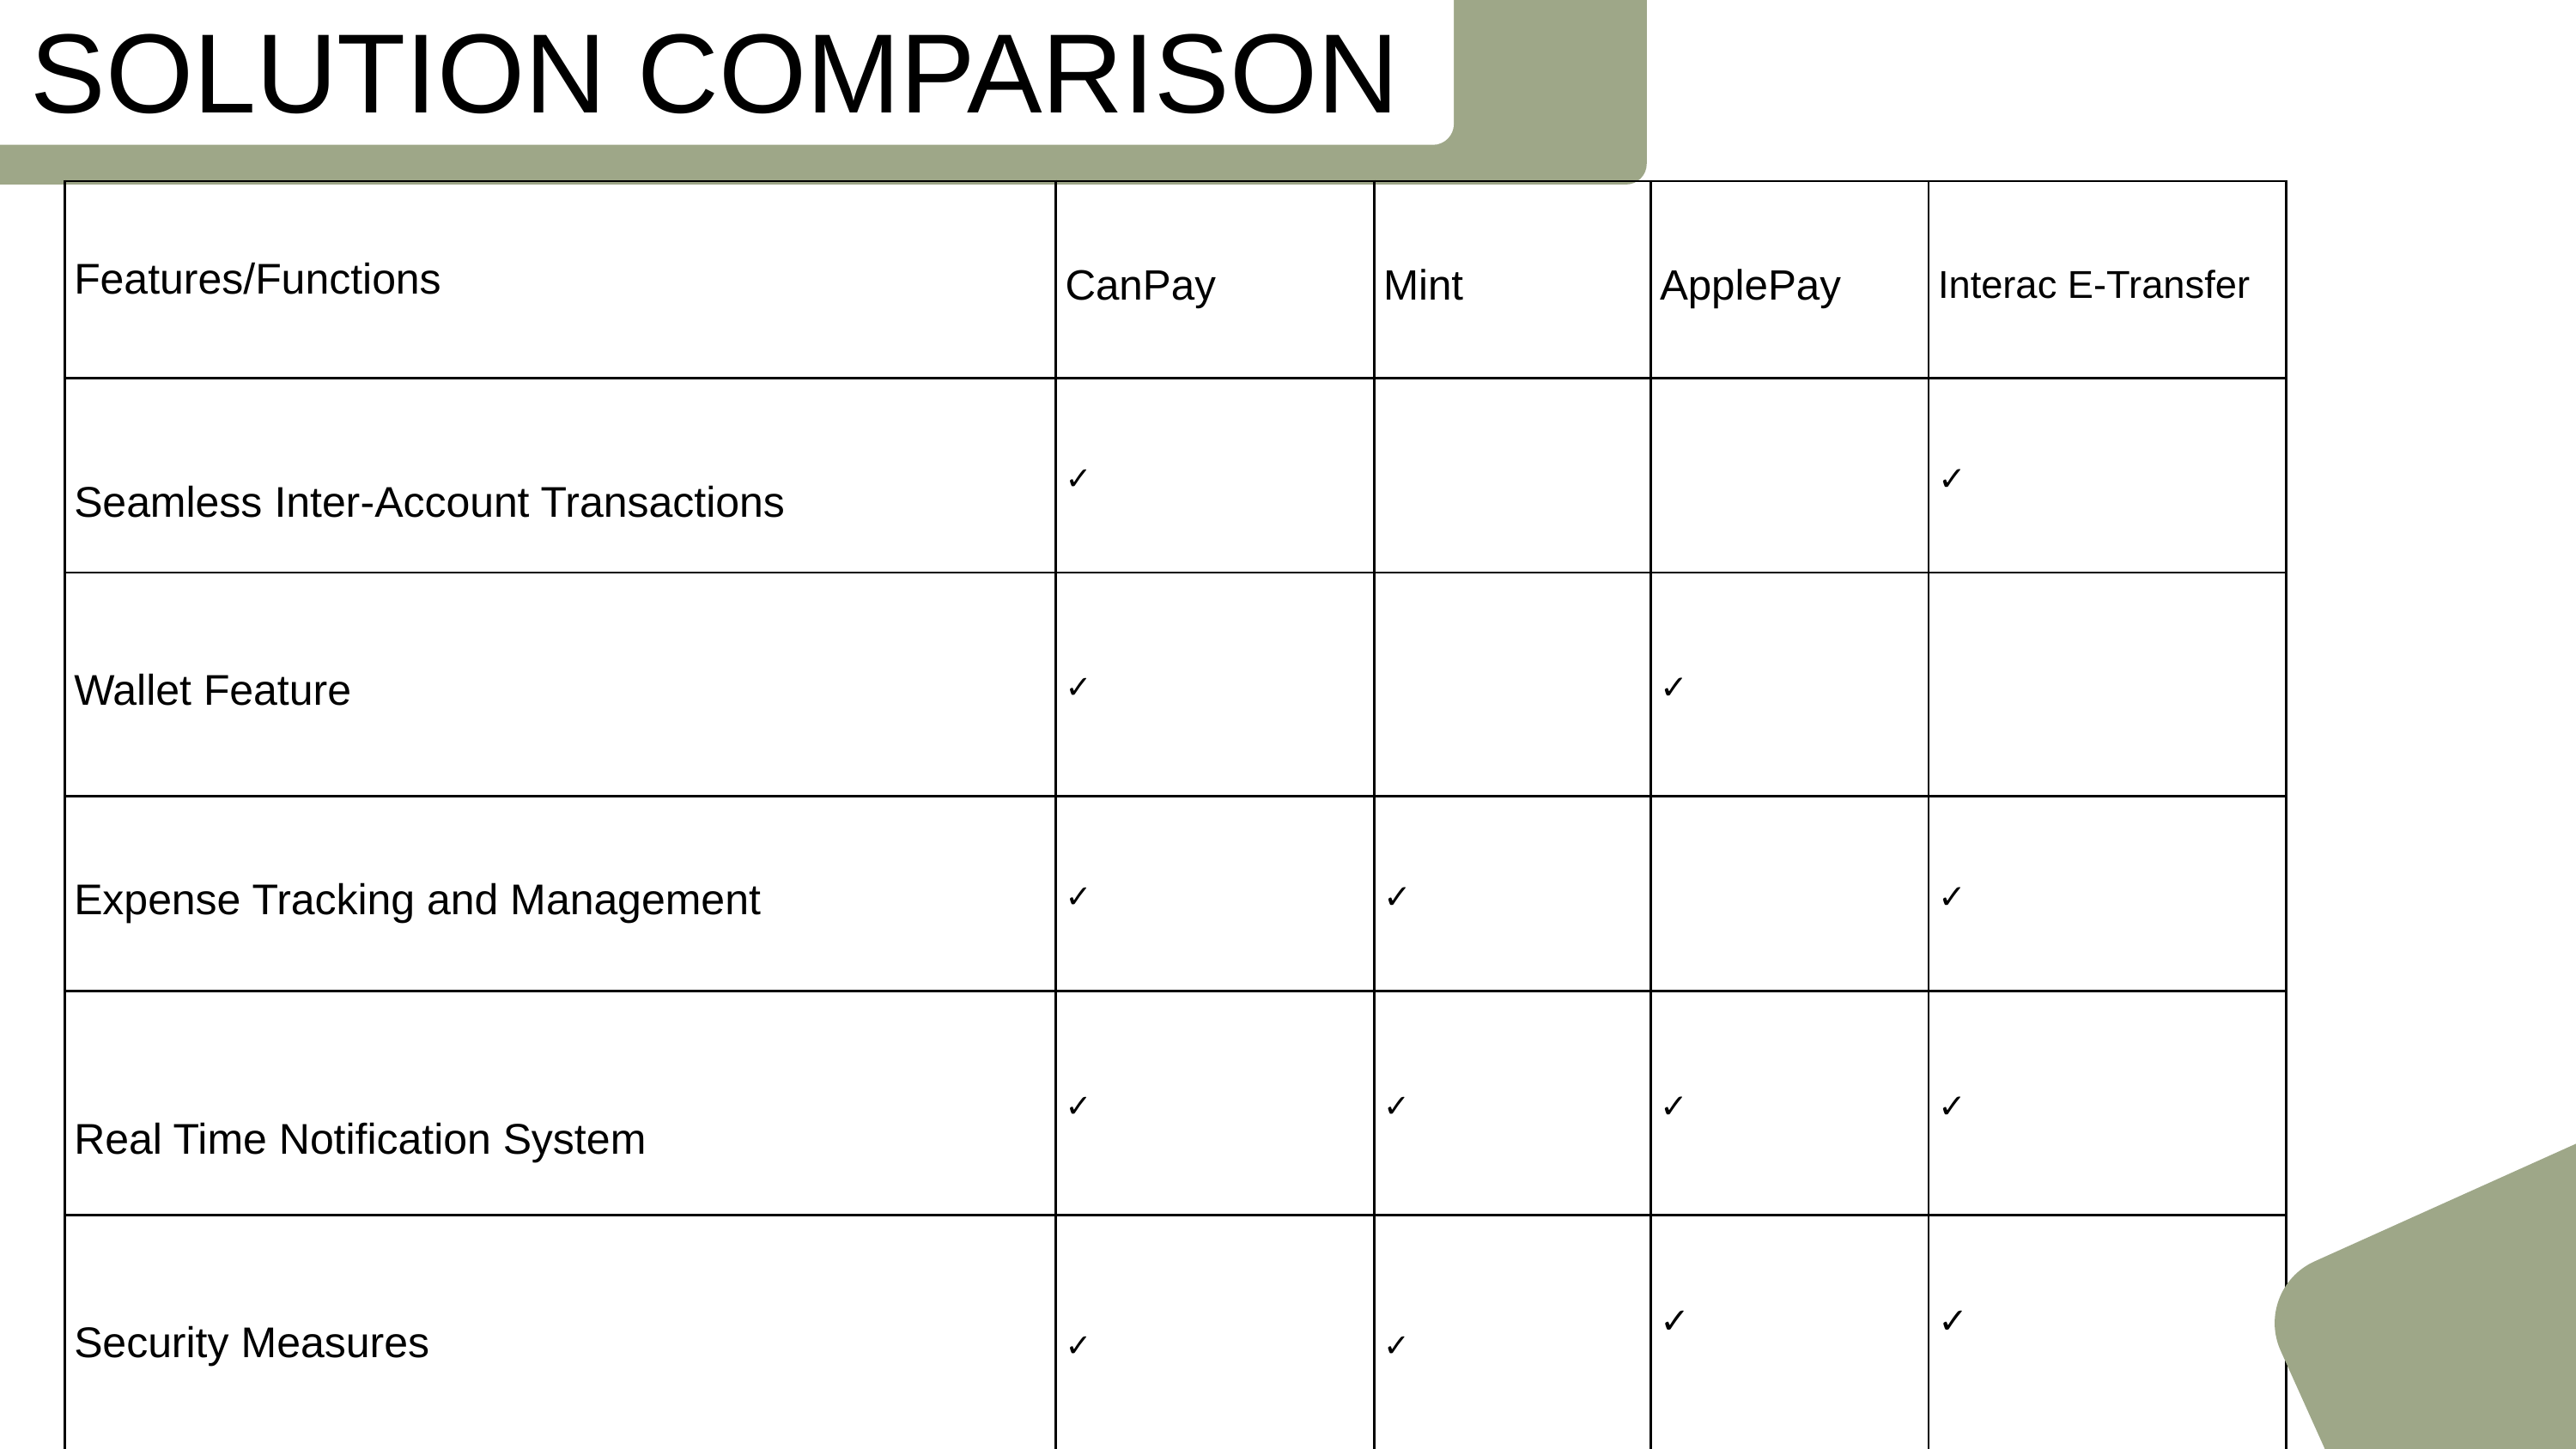

SOLUTION COMPARISON
| Features/Functions | CanPay | Mint | ApplePay | Interac E-Transfer |
| --- | --- | --- | --- | --- |
| Seamless Inter-Account Transactions | ✓ |  |  | ✓ |
| Wallet Feature | ✓ |  | ✓ |  |
| Expense Tracking and Management | ✓ | ✓ |  | ✓ |
| Real Time Notification System | ✓ | ✓ | ✓ | ✓ |
| Security Measures | ✓ | ✓ | ✓ | ✓ |
|  |  |  |  |  |